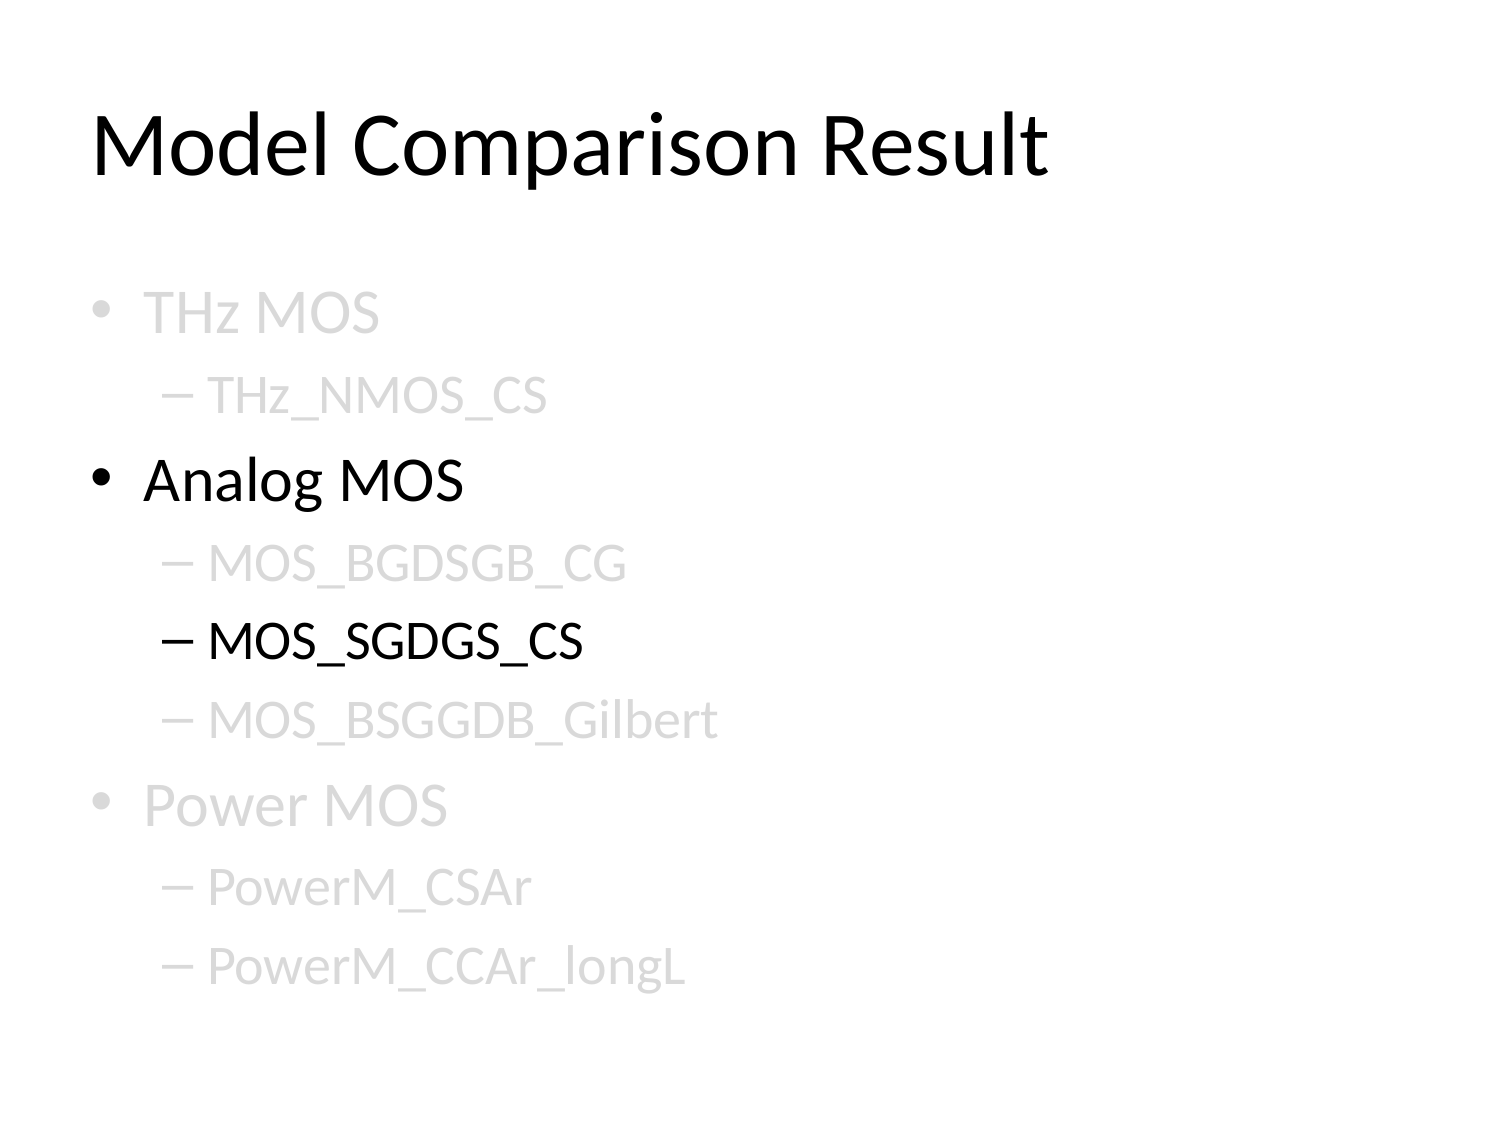

# Model Comparison Result
THz MOS
THz_NMOS_CS
Analog MOS
MOS_BGDSGB_CG
MOS_SGDGS_CS
MOS_BSGGDB_Gilbert
Power MOS
PowerM_CSAr
PowerM_CCAr_longL